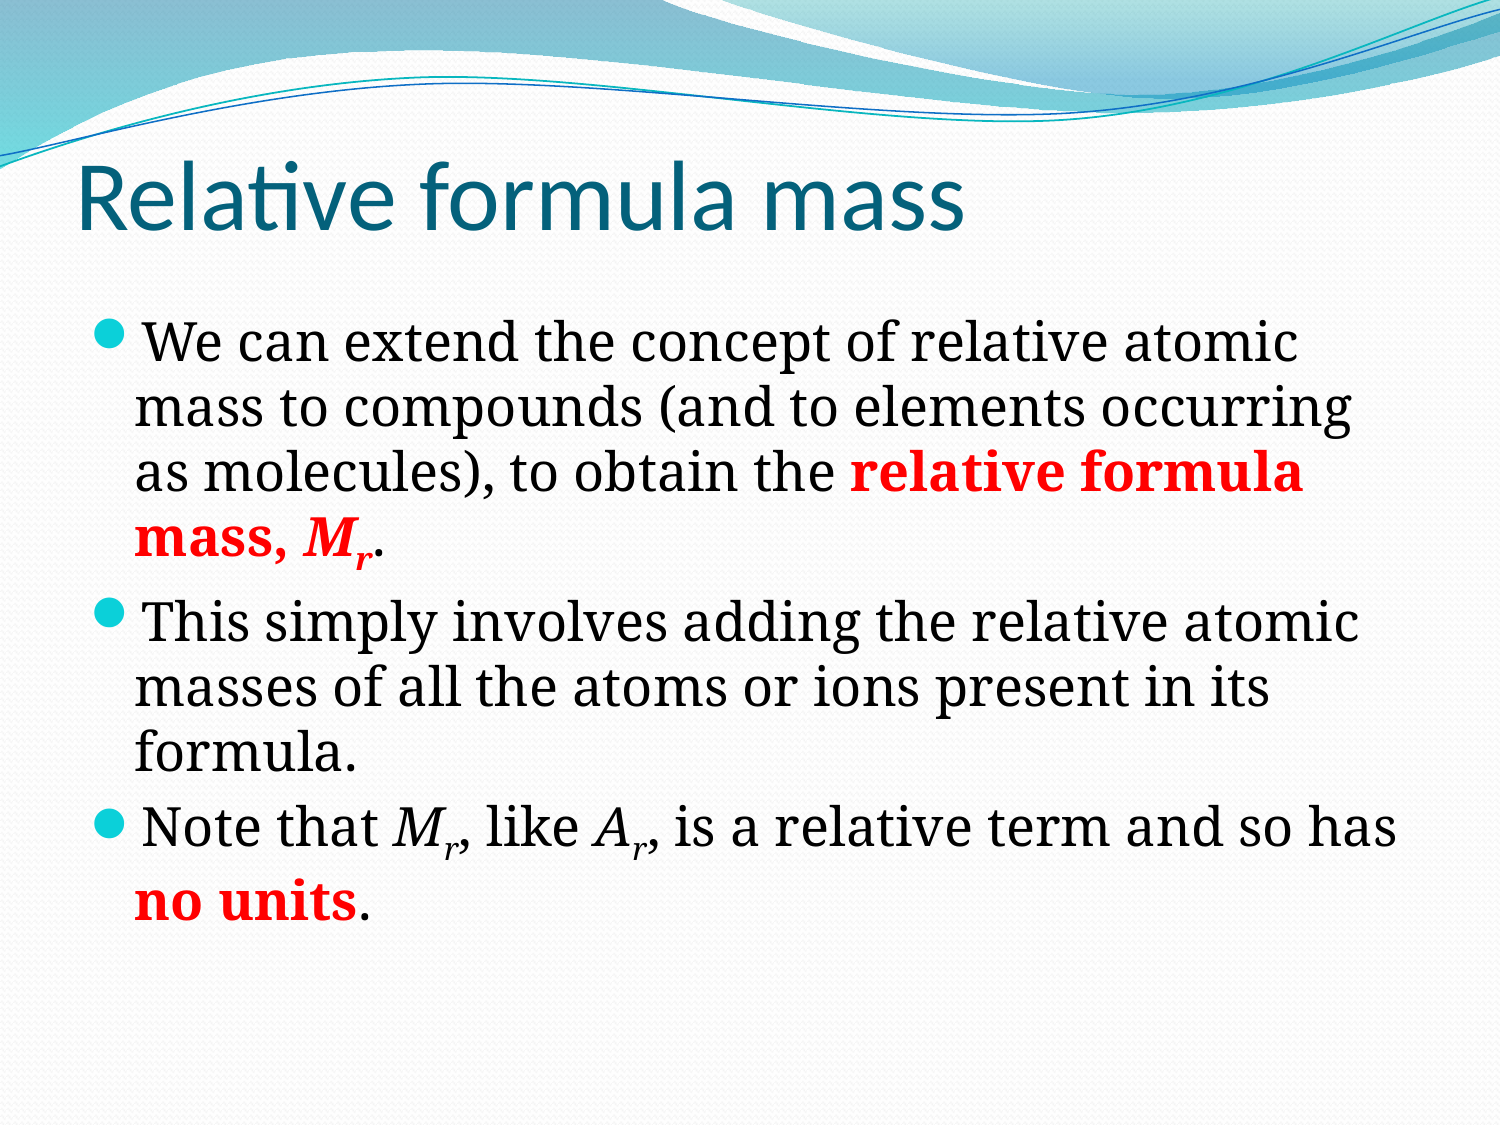

# Relative formula mass
We can extend the concept of relative atomic mass to compounds (and to elements occurring as molecules), to obtain the relative formula mass, Mr.
This simply involves adding the relative atomic masses of all the atoms or ions present in its formula.
Note that Mr, like Ar, is a relative term and so has no units.